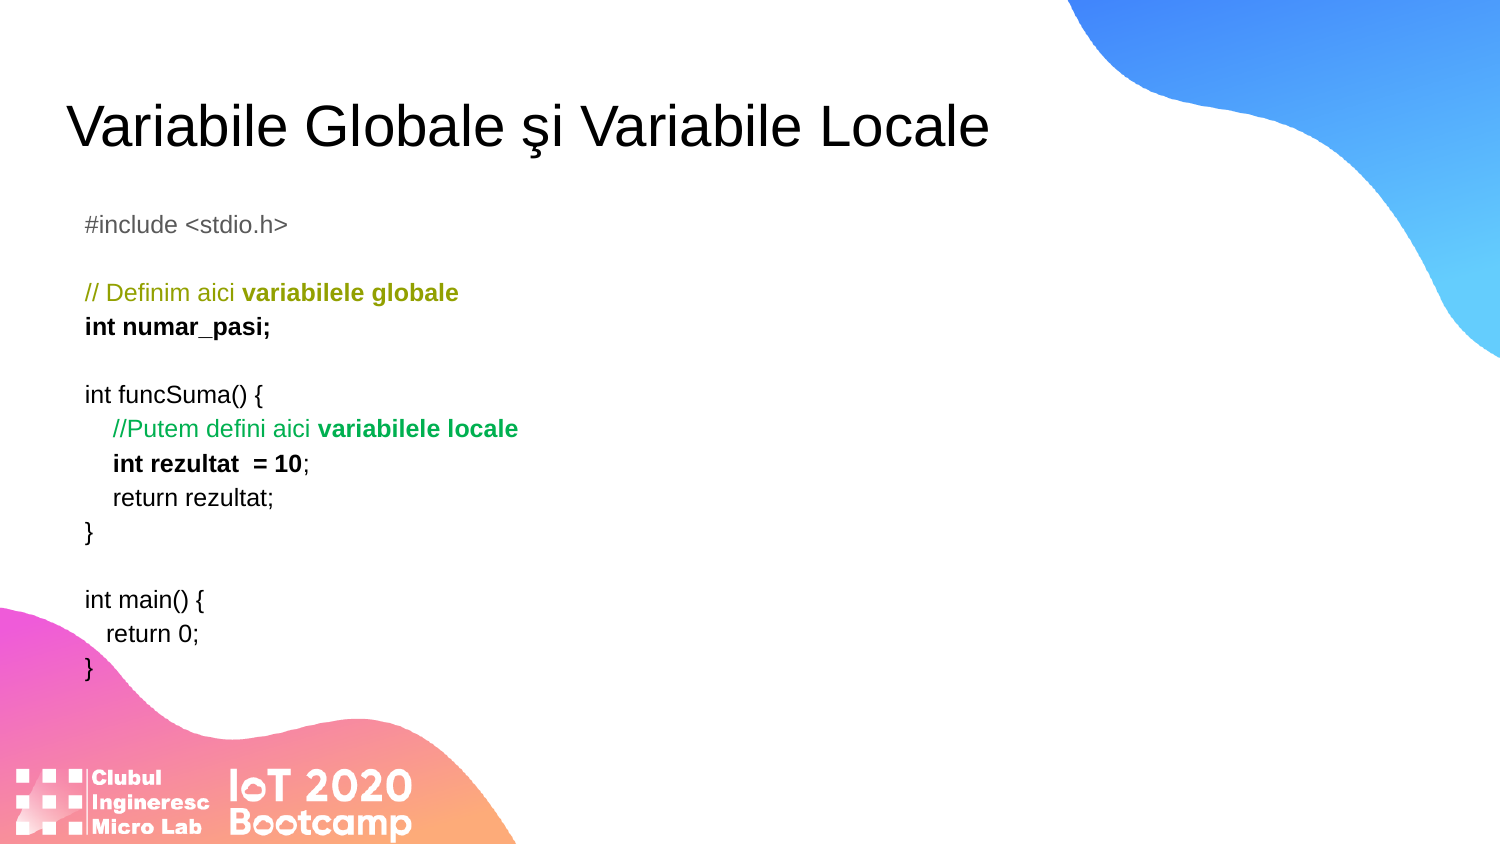

# Variabile Globale şi Variabile Locale
#include <stdio.h>

// Definim aici variabilele globale
int numar_pasi;

int funcSuma() {
    //Putem defini aici variabilele locale
    int rezultat  = 10;
    return rezultat;
}

int main() {
   return 0;
}